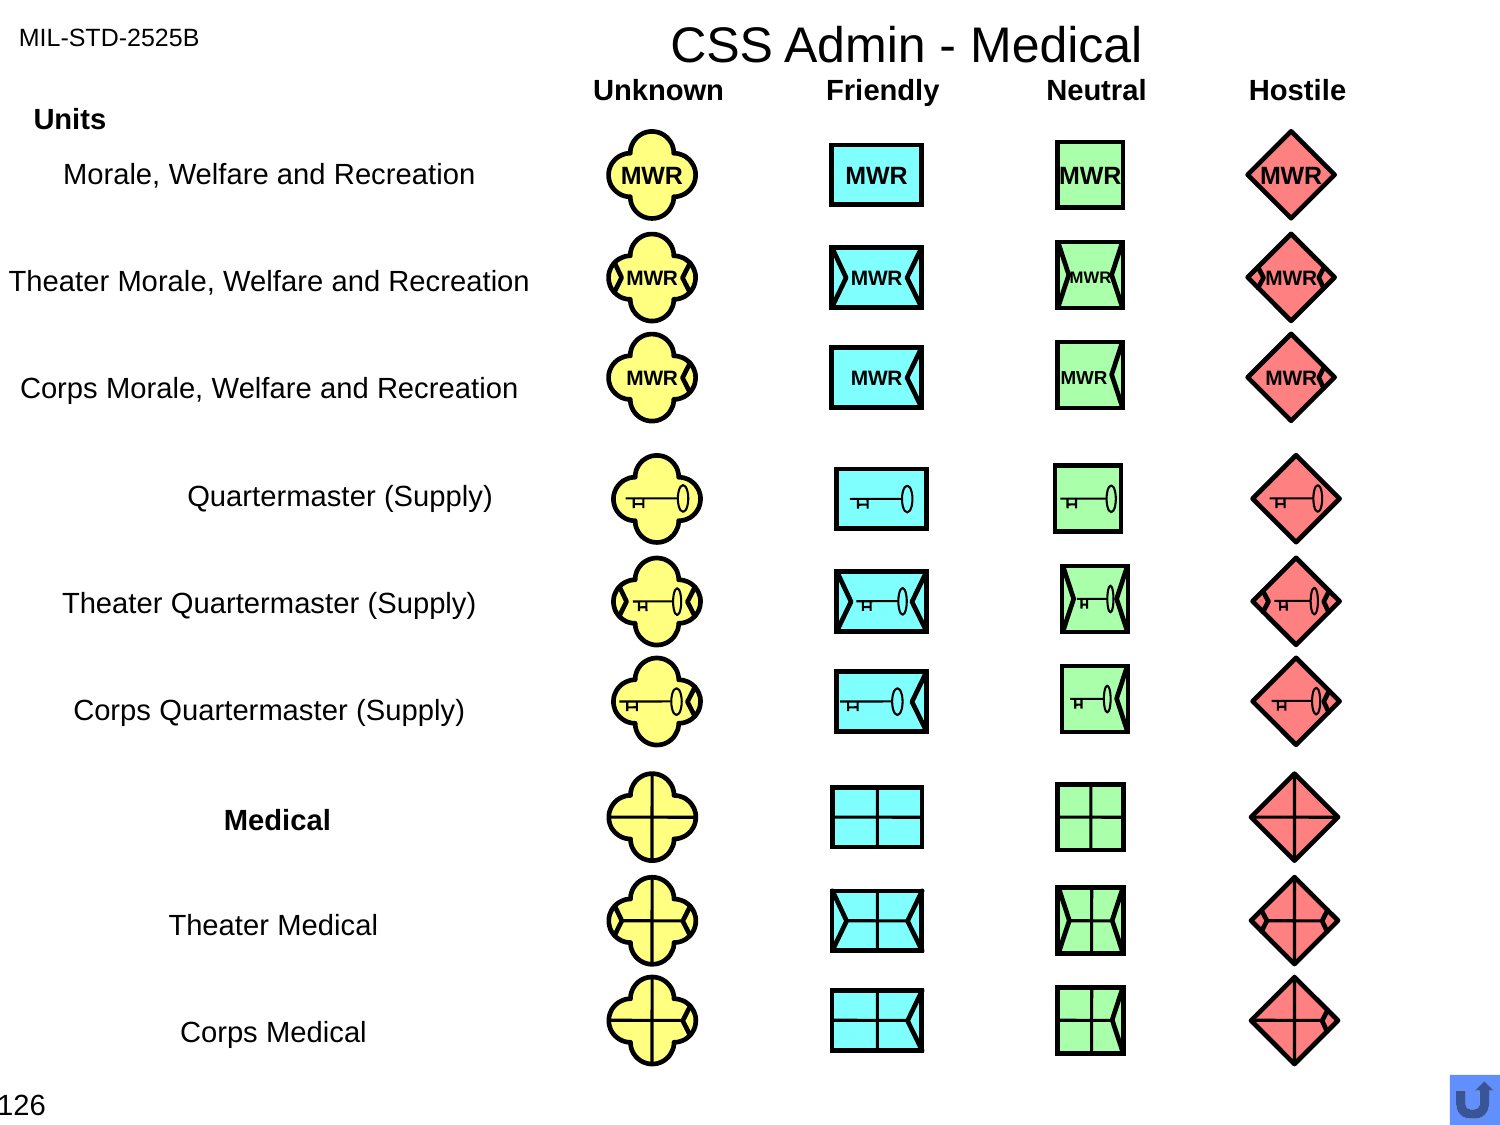

# CSS Admin - Medical
MIL-STD-2525B
Unknown
Friendly
Neutral
Hostile
Units

MWR

MWR

MWR

MWR
Morale, Welfare and Recreation

MWR

MWR

MWR

MWR
Theater Morale, Welfare and Recreation

MWR

MWR

MWR

MWR
Corps Morale, Welfare and Recreation

Quartermaster (Supply)

Theater Quartermaster (Supply)

Corps Quartermaster (Supply)

Medical

Theater Medical

Corps Medical
126